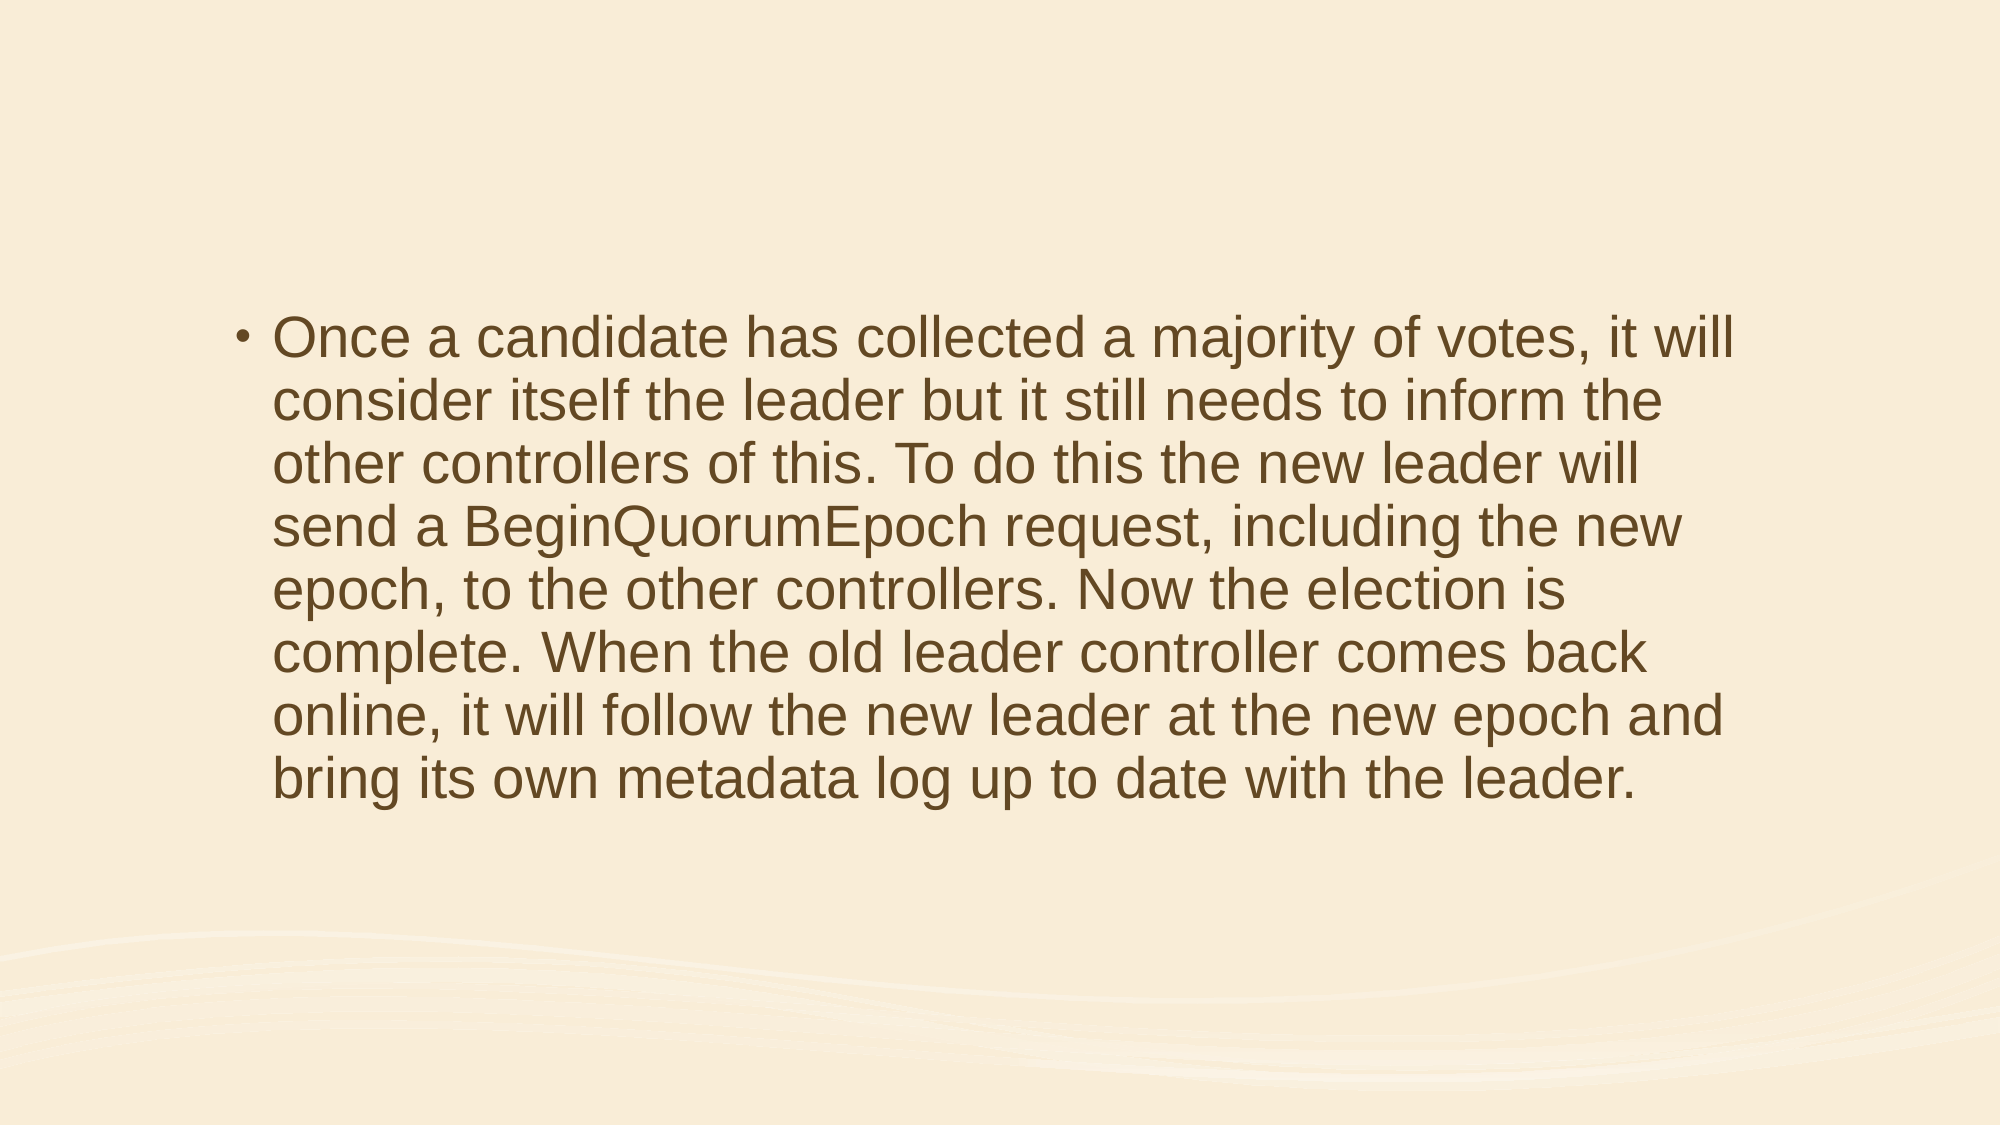

#
Once a candidate has collected a majority of votes, it will consider itself the leader but it still needs to inform the other controllers of this. To do this the new leader will send a BeginQuorumEpoch request, including the new epoch, to the other controllers. Now the election is complete. When the old leader controller comes back online, it will follow the new leader at the new epoch and bring its own metadata log up to date with the leader.